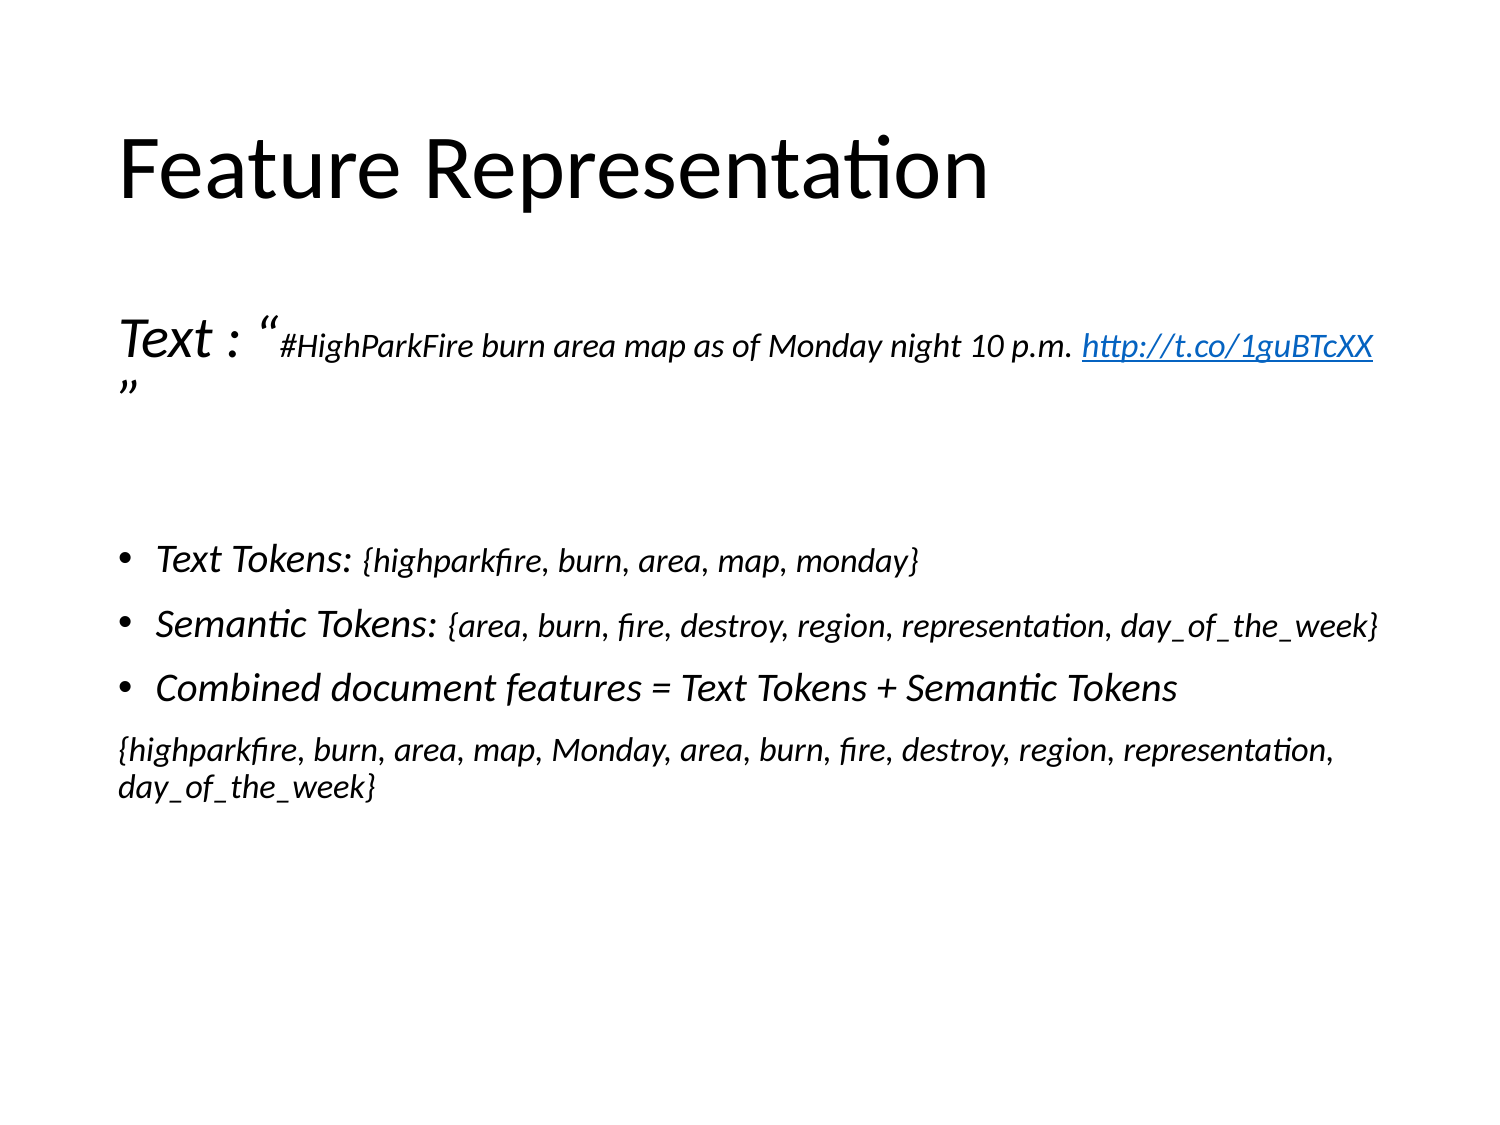

# Feature Representation
Text : “#HighParkFire burn area map as of Monday night 10 p.m. http://t.co/1guBTcXX”

Text Tokens: {highparkfire, burn, area, map, monday}
Semantic Tokens: {area, burn, fire, destroy, region, representation, day_of_the_week}
Combined document features = Text Tokens + Semantic Tokens
{highparkfire, burn, area, map, Monday, area, burn, fire, destroy, region, representation, day_of_the_week}